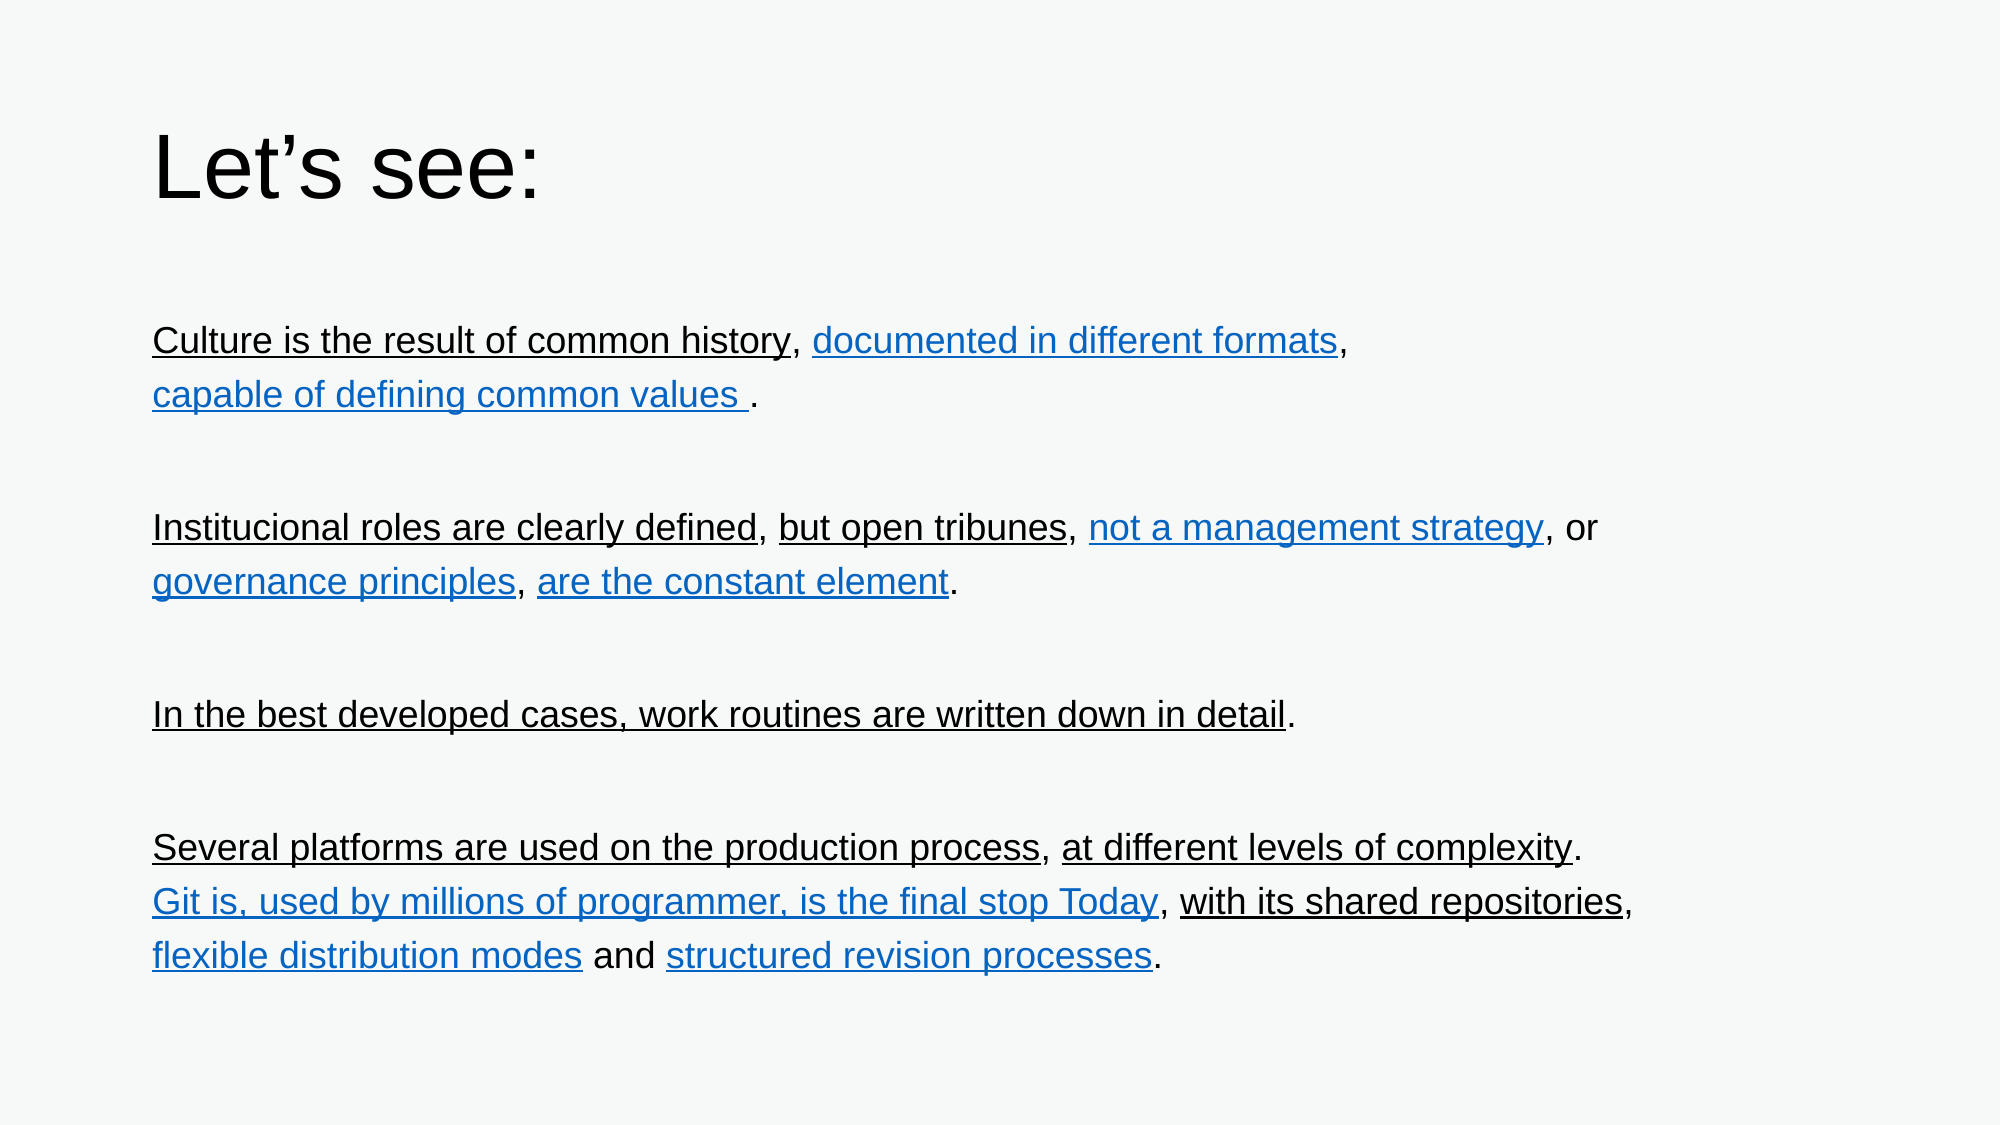

# Let’s see:
Culture is the result of common history, documented in different formats,
capable of defining common values .

Institucional roles are clearly defined, but open tribunes, not a management strategy, or governance principles, are the constant element.

In the best developed cases, work routines are written down in detail.

Several platforms are used on the production process, at different levels of complexity.
Git is, used by millions of programmer, is the final stop Today, with its shared repositories,
flexible distribution modes and structured revision processes.